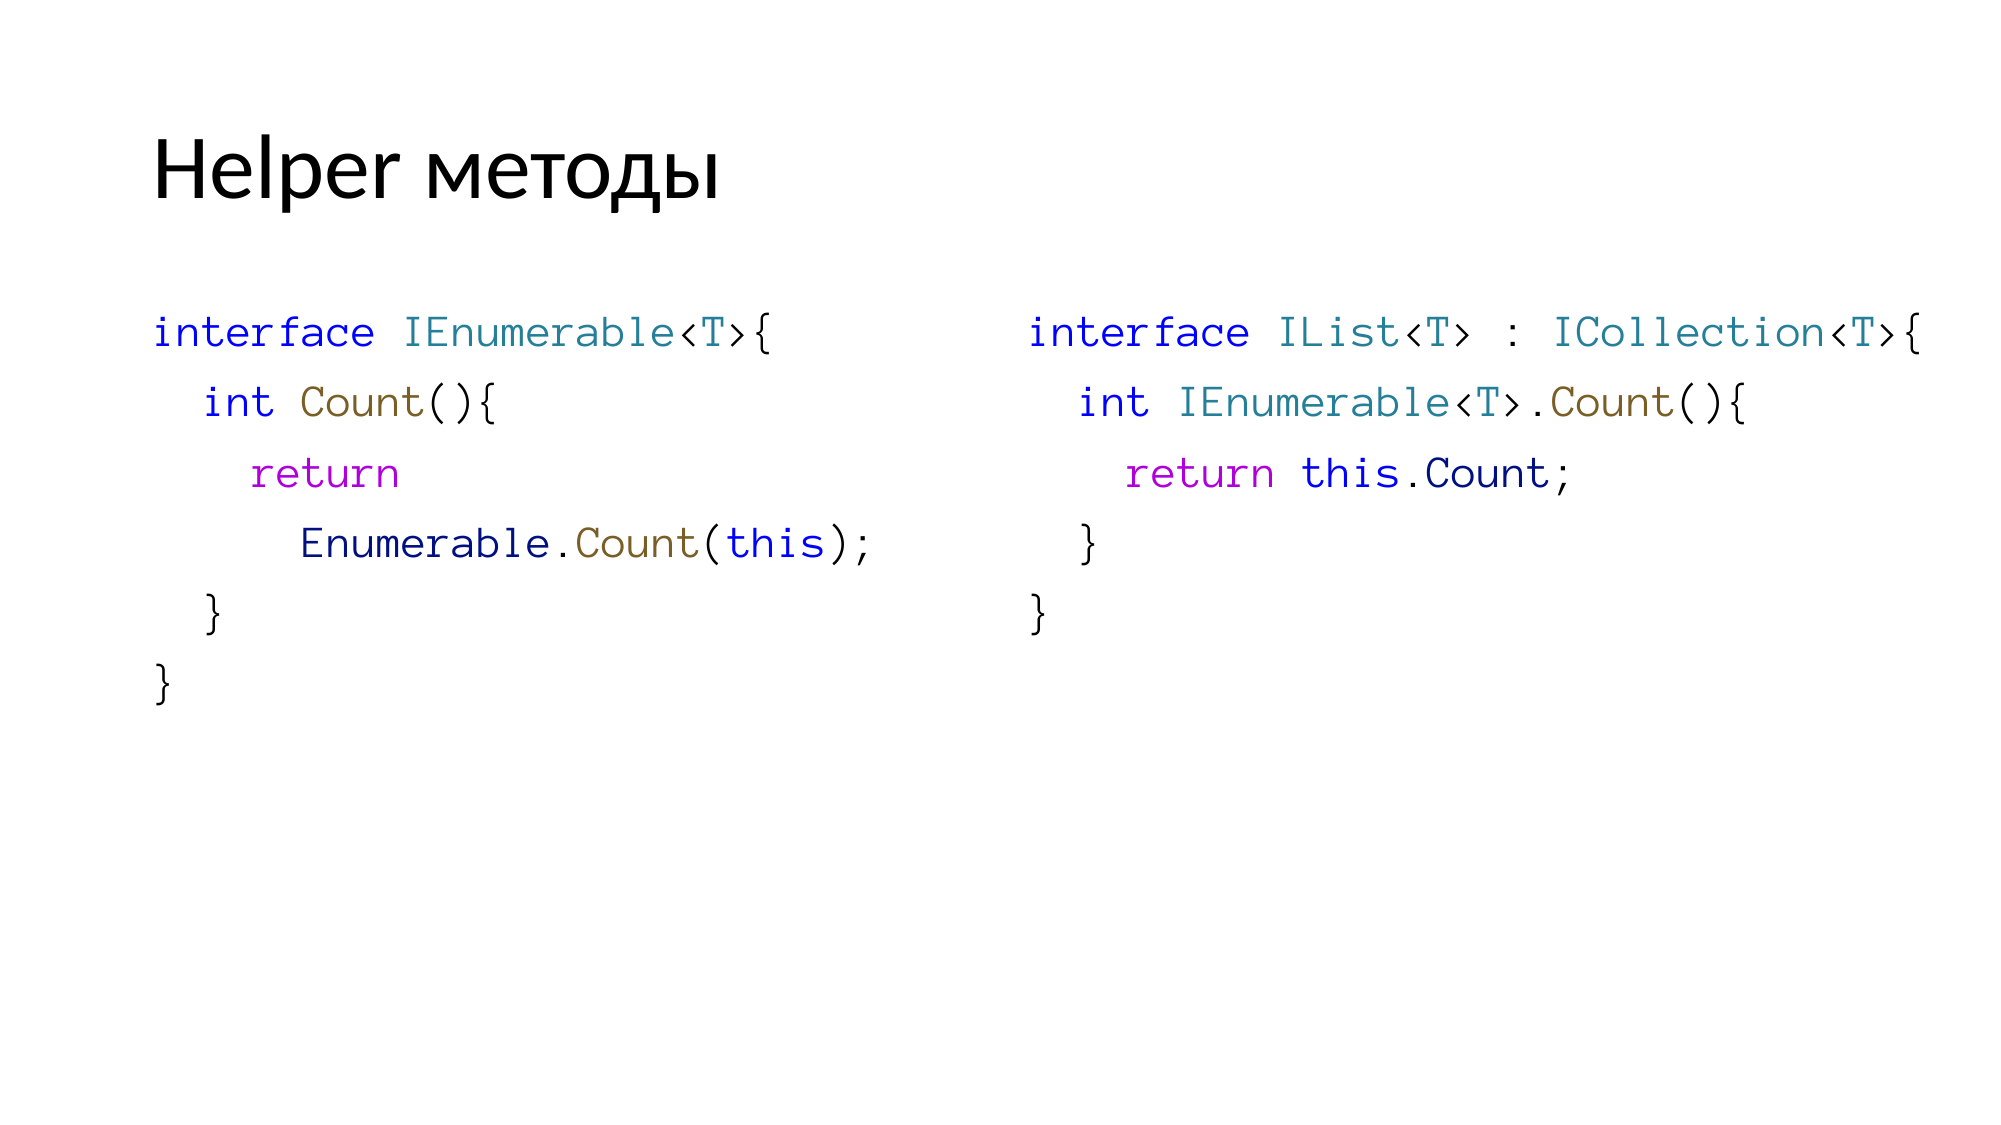

# Helper методы
interface IEnumerable<T>{
  int Count(){
    return
      Enumerable.Count(this);
  }
}

interface IList<T> : ICollection<T>{
  int IEnumerable<T>.Count(){
    return this.Count;
  }
}